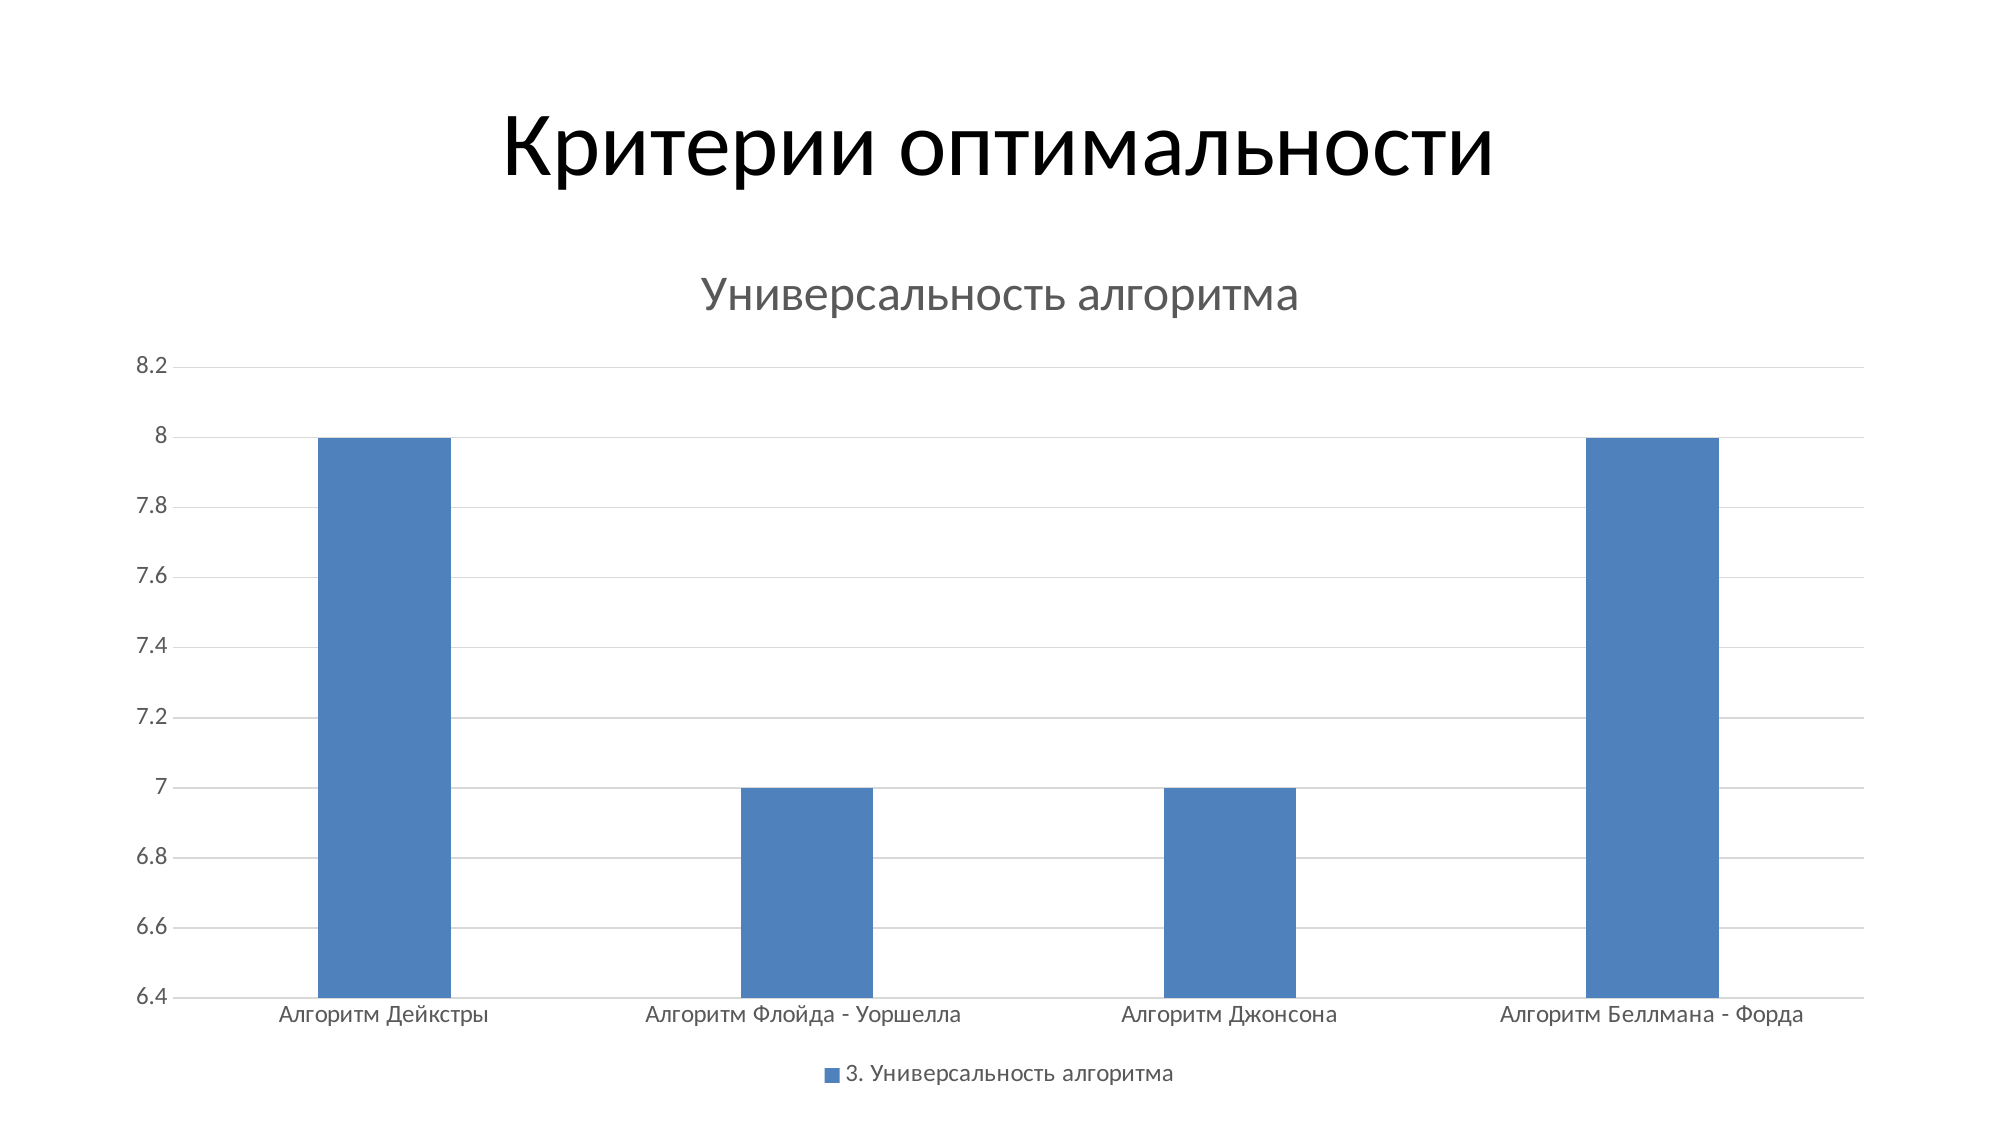

# Критерии оптимальности

### Chart: Универсальность алгоритма

| Category | 3. Универсальность алгоритма |
|---|---|
| Алгоритм Дейкстры | 8.0 |
| Алгоритм Флойда - Уоршелла  | 7.0 |
| Алгоритм Джонсона | 7.0 |
| Алгоритм Беллмана - Форда | 8.0 |